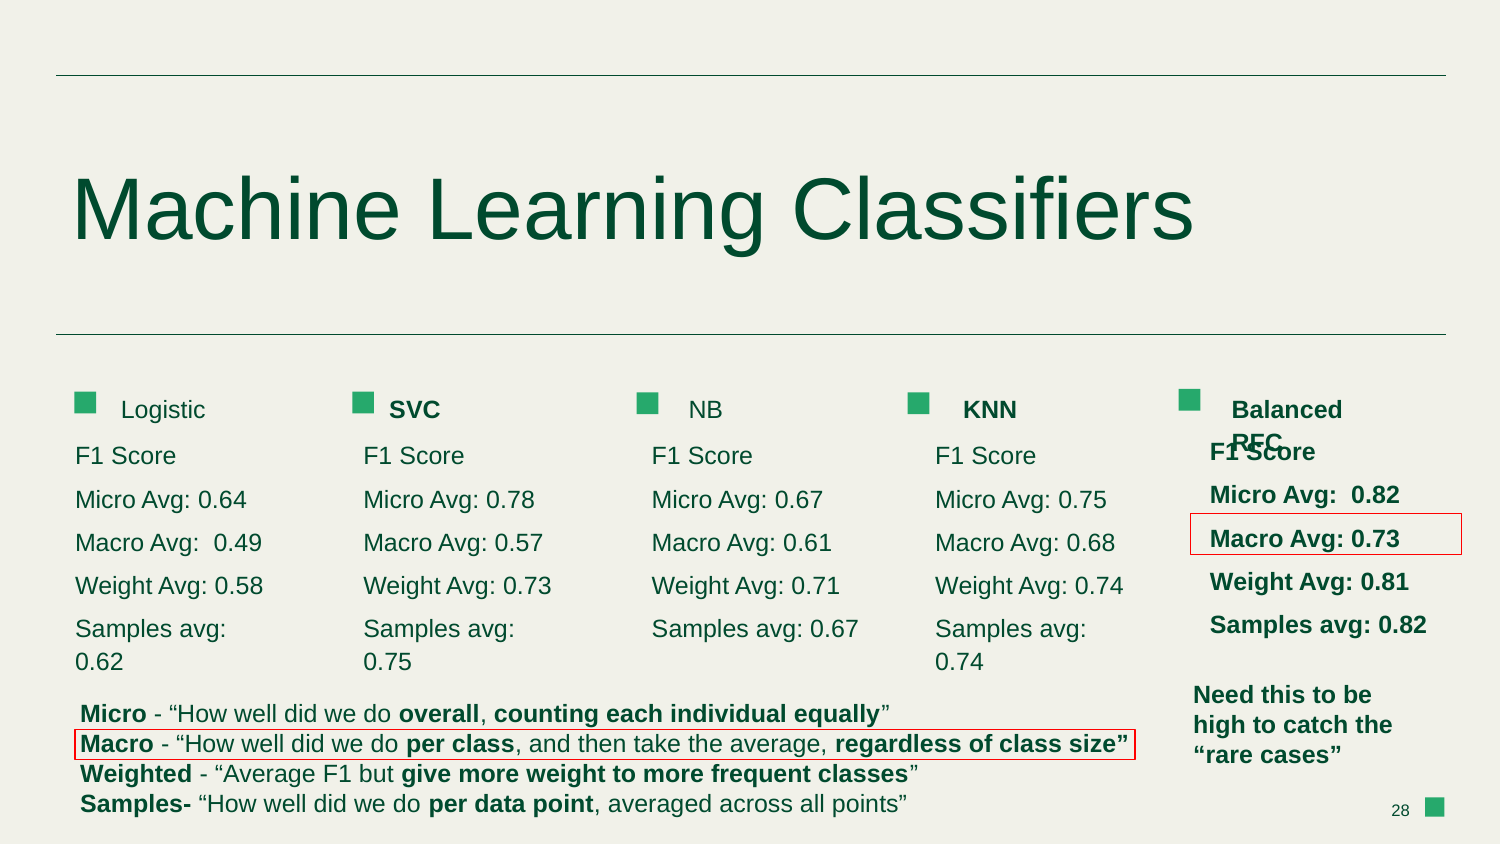

# Machine Learning Classifiers
NB
KNN
Logistic
SVC
Balanced RFC

F1 Score
Micro Avg:  0.82
Macro Avg: 0.73
Weight Avg: 0.81
Samples avg: 0.82
F1 Score
Micro Avg: 0.64
Macro Avg:  0.49
Weight Avg: 0.58
Samples avg: 0.62
F1 Score
Micro Avg: 0.78
Macro Avg: 0.57
Weight Avg: 0.73
Samples avg: 0.75
F1 Score
Micro Avg: 0.67
Macro Avg: 0.61
Weight Avg: 0.71
Samples avg: 0.67
F1 Score
Micro Avg: 0.75
Macro Avg: 0.68
Weight Avg: 0.74
Samples avg: 0.74

Need this to be high to catch the “rare cases”
Micro - “How well did we do overall, counting each individual equally”
Macro - “How well did we do per class, and then take the average, regardless of class size”
Weighted - “Average F1 but give more weight to more frequent classes”
Samples- “How well did we do per data point, averaged across all points”

28